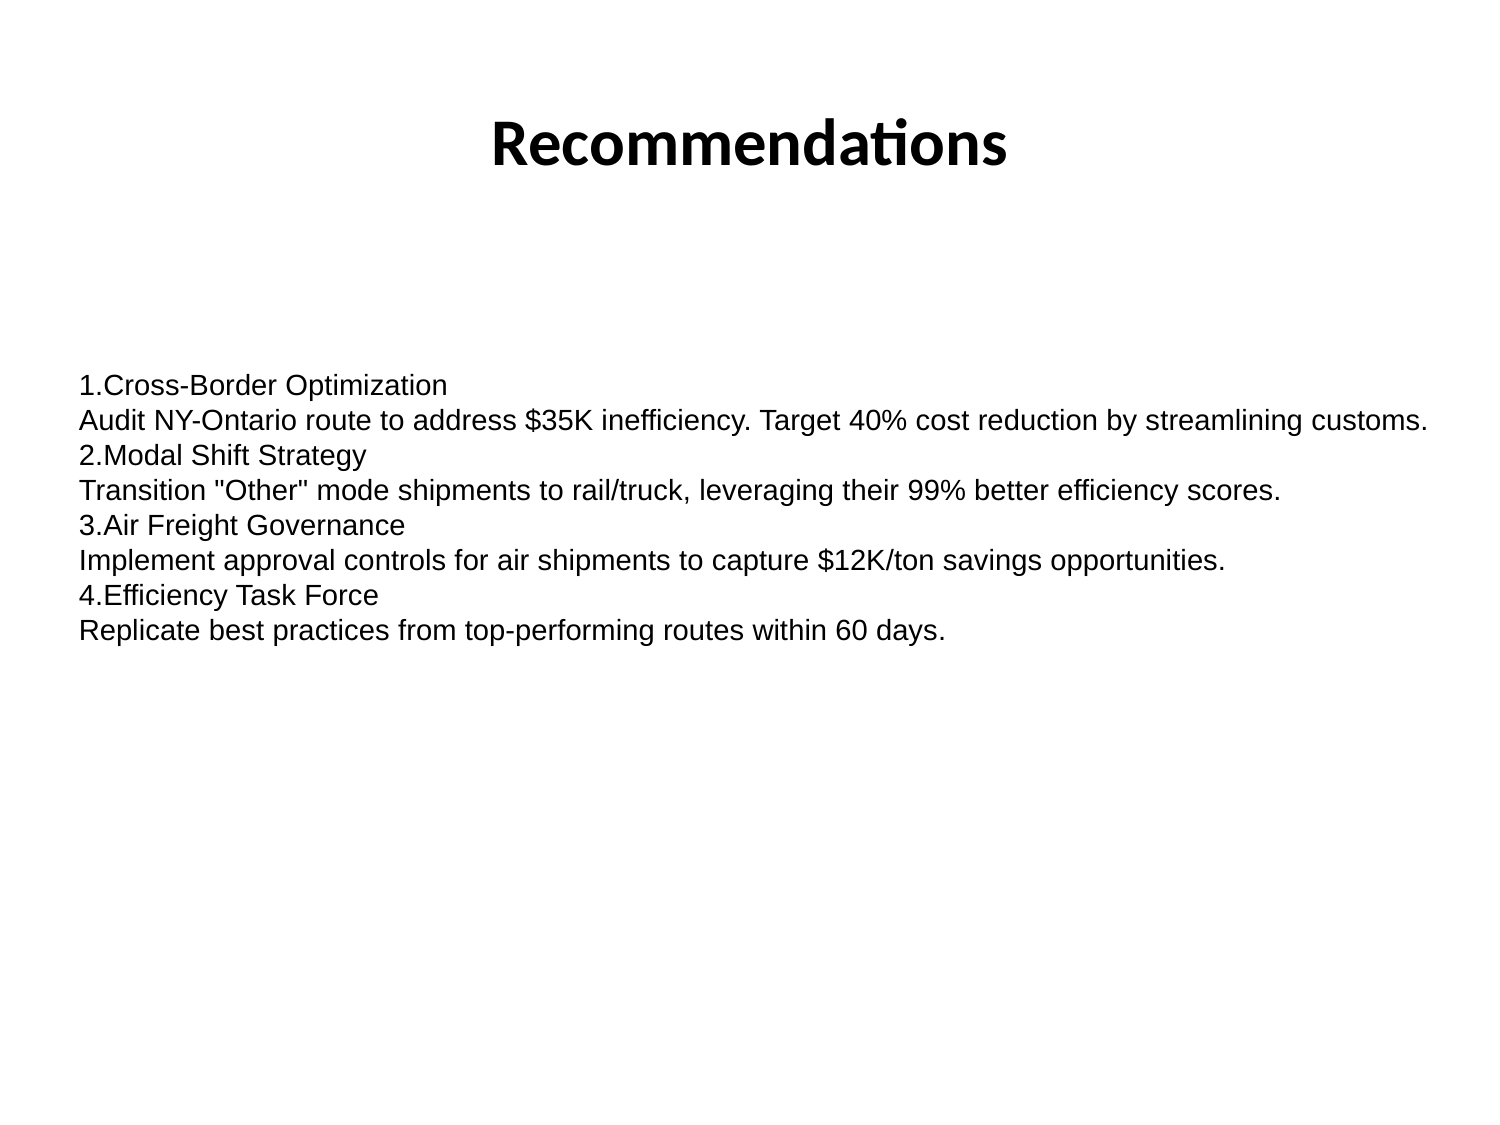

# Recommendations
1.Cross-Border Optimization
Audit NY-Ontario route to address $35K inefficiency. Target 40% cost reduction by streamlining customs.
2.Modal Shift Strategy
Transition "Other" mode shipments to rail/truck, leveraging their 99% better efficiency scores.
3.Air Freight Governance
Implement approval controls for air shipments to capture $12K/ton savings opportunities.
4.Efficiency Task Force
Replicate best practices from top-performing routes within 60 days.